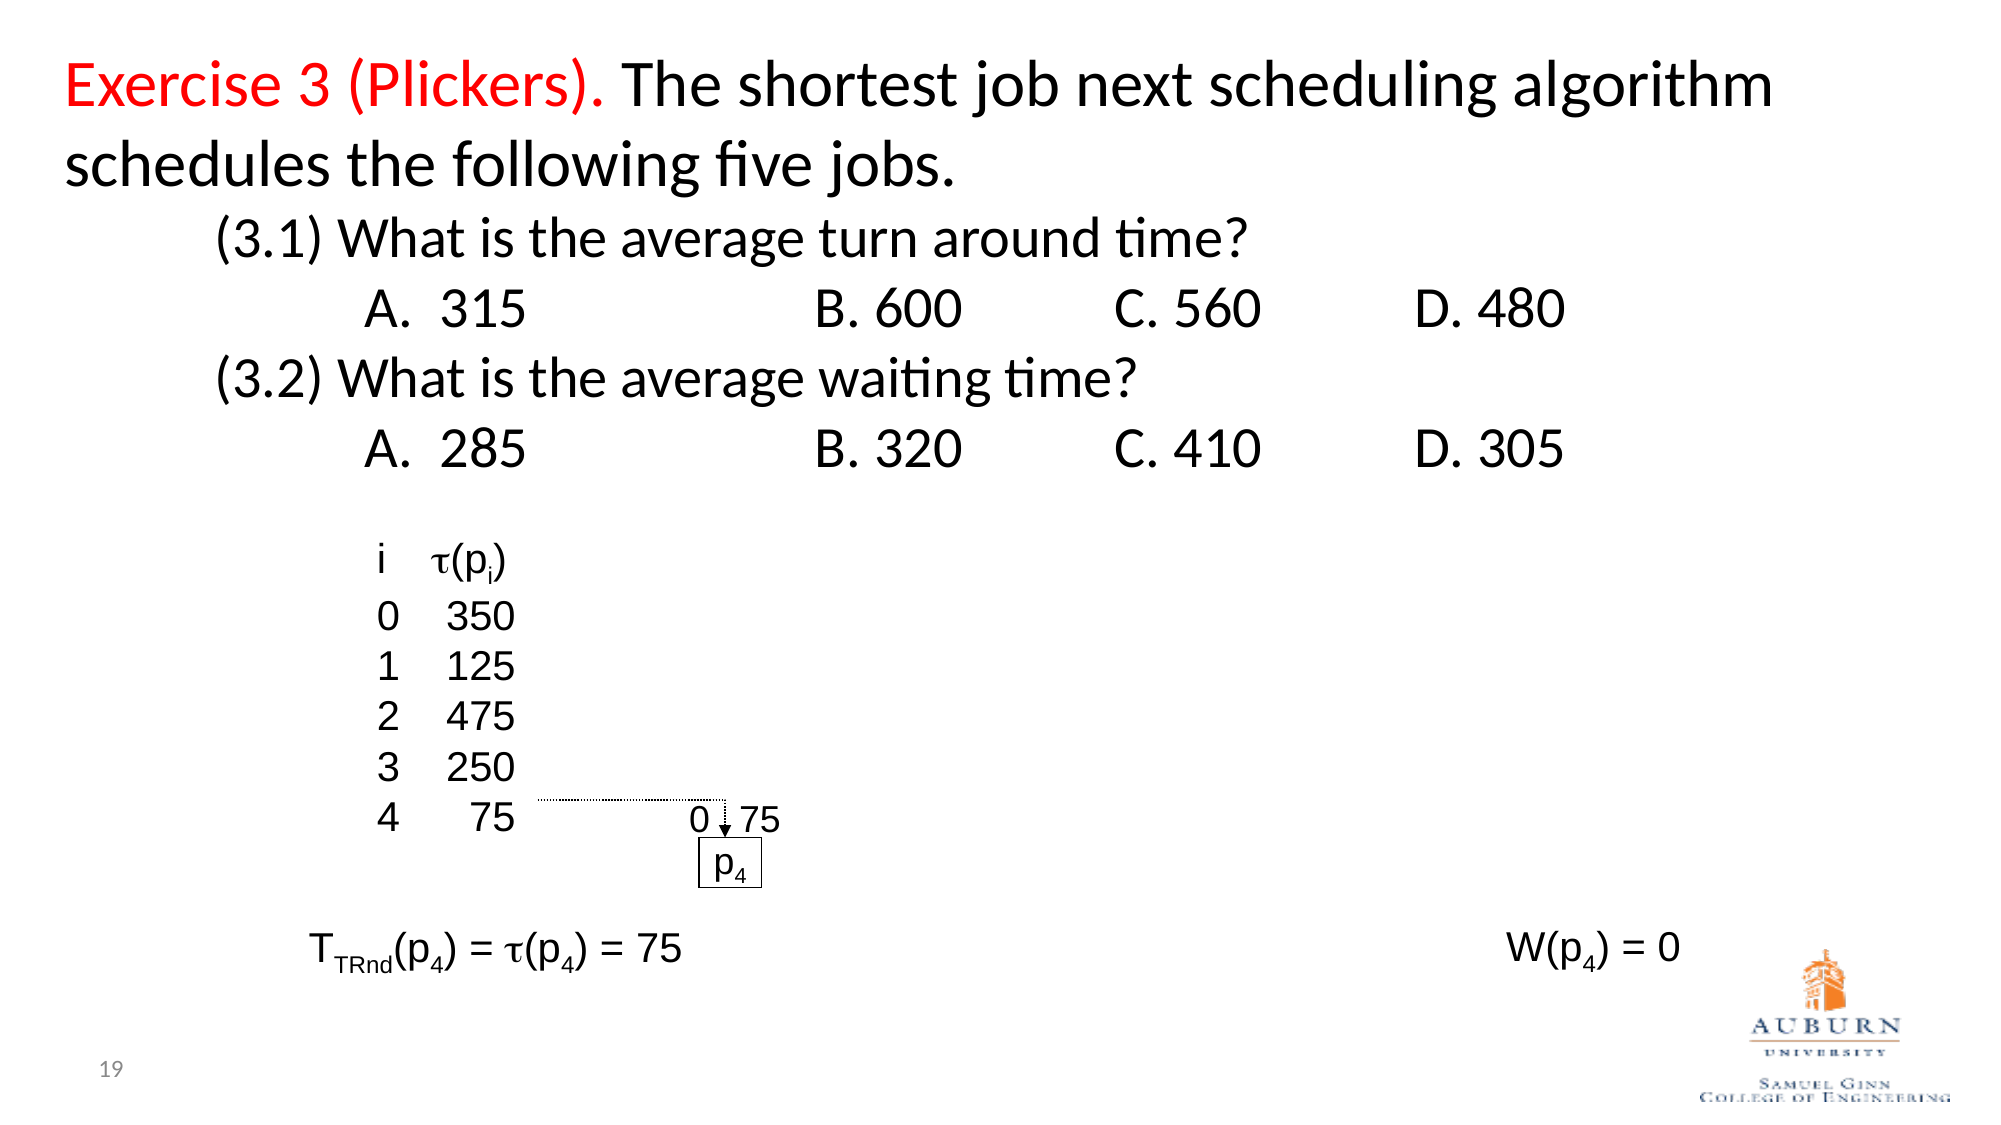

Exercise 3 (Plickers). The shortest job next scheduling algorithm schedules the following five jobs.
	(3.1) What is the average turn around time?
		A.  315		B. 600		C. 560		D. 480
	(3.2) What is the average waiting time?
		A.  285		B. 320		C. 410		D. 305
i    τ(pi)
0    350
1    125
2    475
3    250
4      75

W(p4) = 0

TTRnd(p4) = τ(p4) = 75
0
75

p4
19